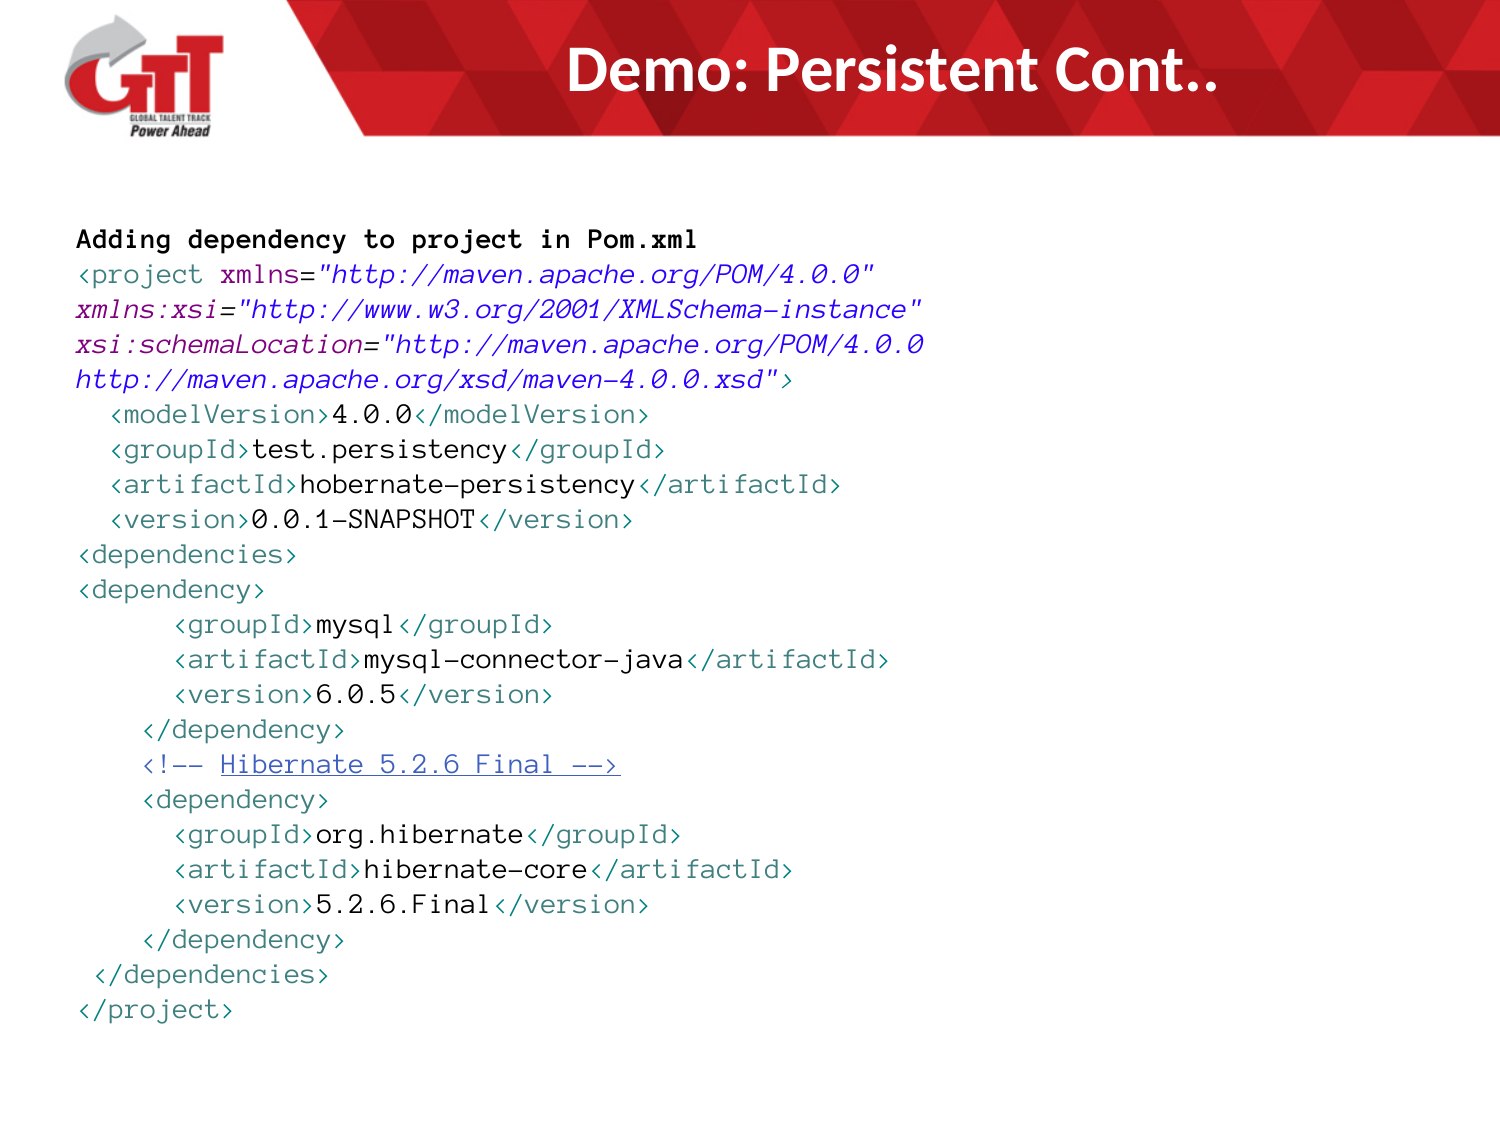

# Demo: Persistent Cont..
Adding dependency to project in Pom.xml
<project xmlns="http://maven.apache.org/POM/4.0.0" xmlns:xsi="http://www.w3.org/2001/XMLSchema-instance" xsi:schemaLocation="http://maven.apache.org/POM/4.0.0 http://maven.apache.org/xsd/maven-4.0.0.xsd">
  <modelVersion>4.0.0</modelVersion>
  <groupId>test.persistency</groupId>
  <artifactId>hobernate-persistency</artifactId>
  <version>0.0.1-SNAPSHOT</version>
<dependencies>
<dependency>
      <groupId>mysql</groupId>
      <artifactId>mysql-connector-java</artifactId>
      <version>6.0.5</version>
    </dependency>
    <!-- Hibernate 5.2.6 Final -->
    <dependency>
      <groupId>org.hibernate</groupId>
      <artifactId>hibernate-core</artifactId>
      <version>5.2.6.Final</version>
    </dependency>
 </dependencies>
</project>